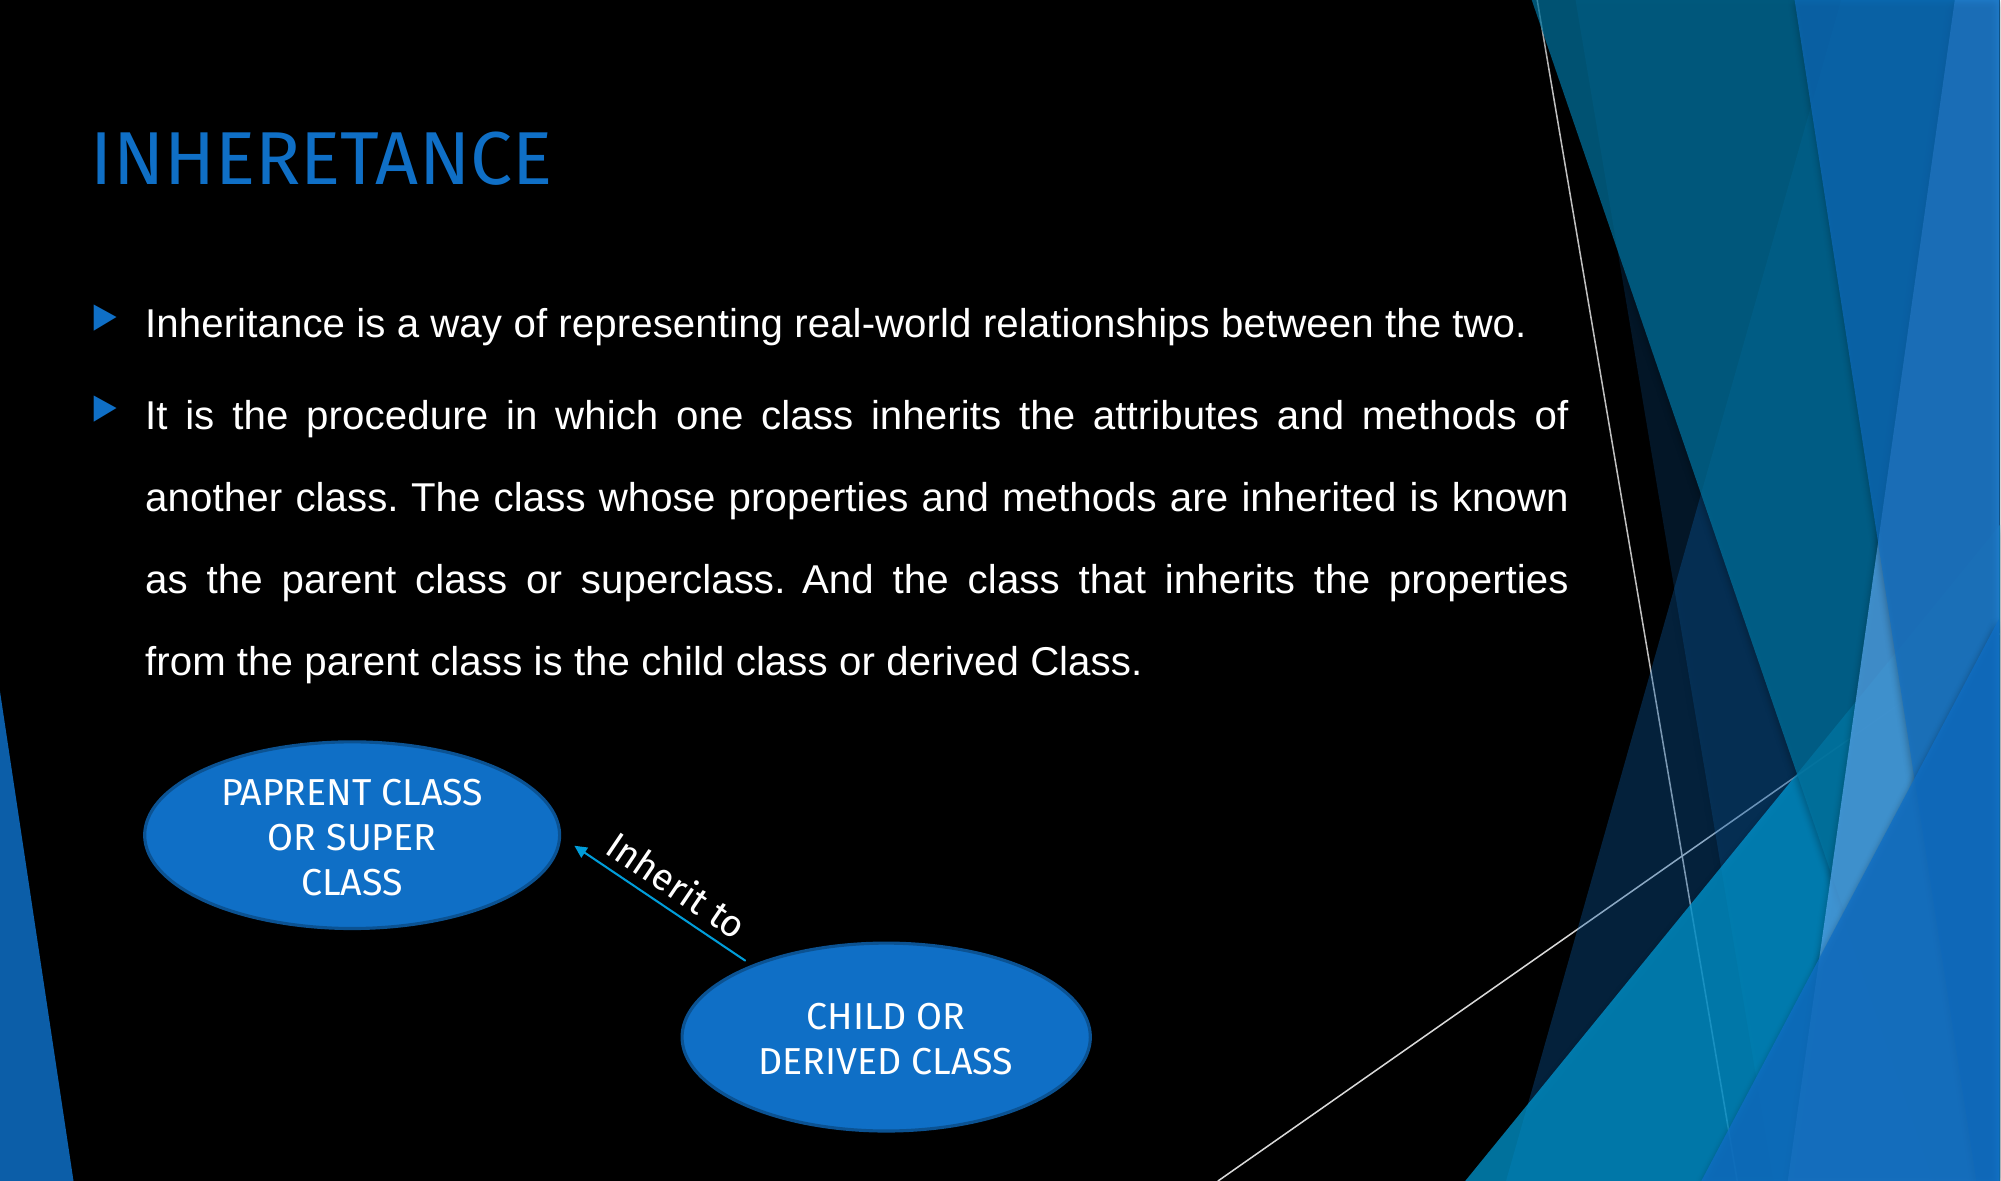

# INHERETANCE
Inheritance is a way of representing real-world relationships between the two.
It is the procedure in which one class inherits the attributes and methods of another class. The class whose properties and methods are inherited is known as the parent class or superclass. And the class that inherits the properties from the parent class is the child class or derived Class.

PAPRENT CLASS OR SUPER CLASS
Inherit to
CHILD OR DERIVED CLASS